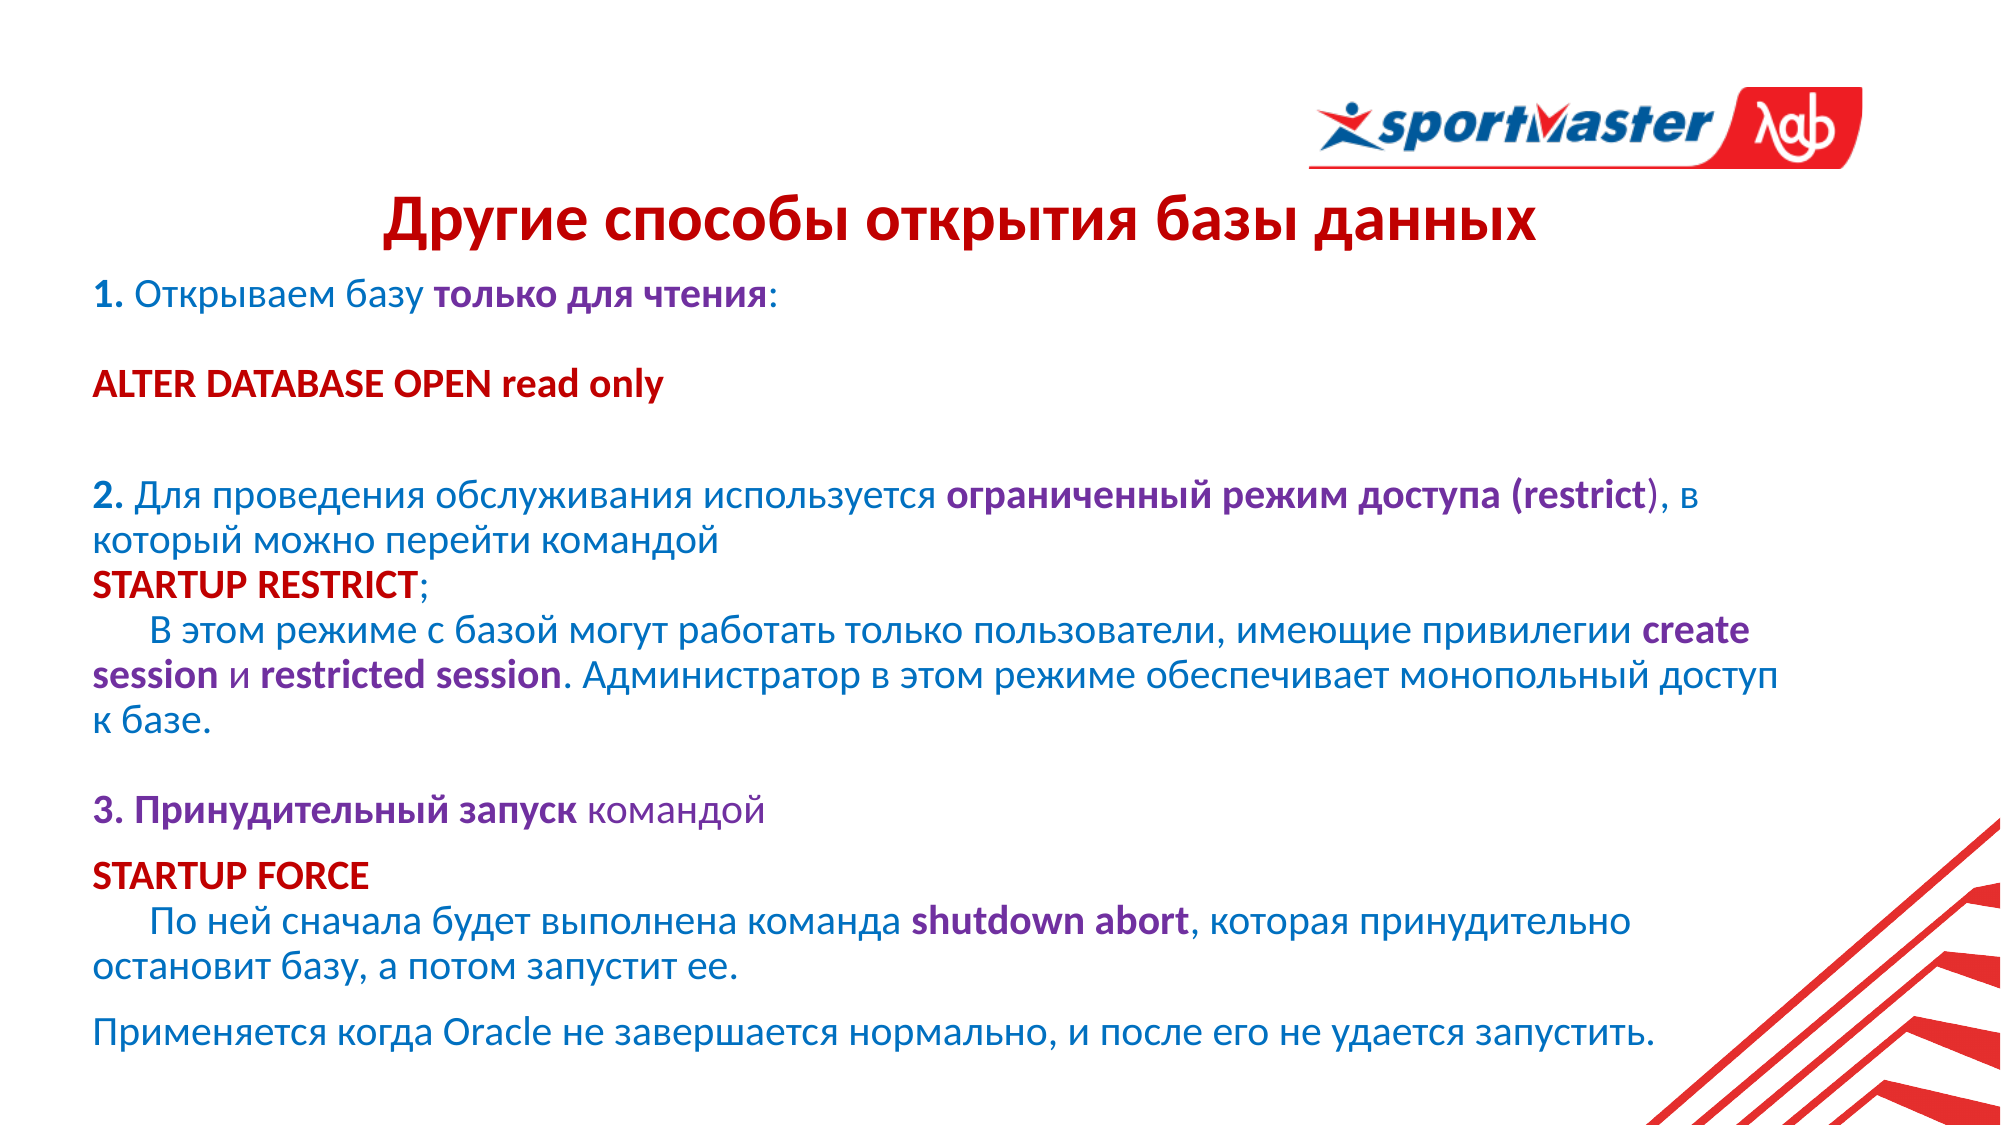

Другие способы открытия базы данных
1. Открываем базу только для чтения:
ALTER DATABASE OPEN read only
2. Для проведения обслуживания используется ограниченный режим доступа (restrict), в который можно перейти командой
STARTUP RESTRICT;
      В этом режиме с базой могут работать только пользователи, имеющие привилегии create session и restricted session. Администратор в этом режиме обеспечивает монопольный доступ к базе.
3. Принудительный запуск командой
STARTUP FORCE
      По ней сначала будет выполнена команда shutdown abort, которая принудительно остановит базу, а потом запустит ее.
Применяется когда Oracle не завершается нормально, и после его не удается запустить.